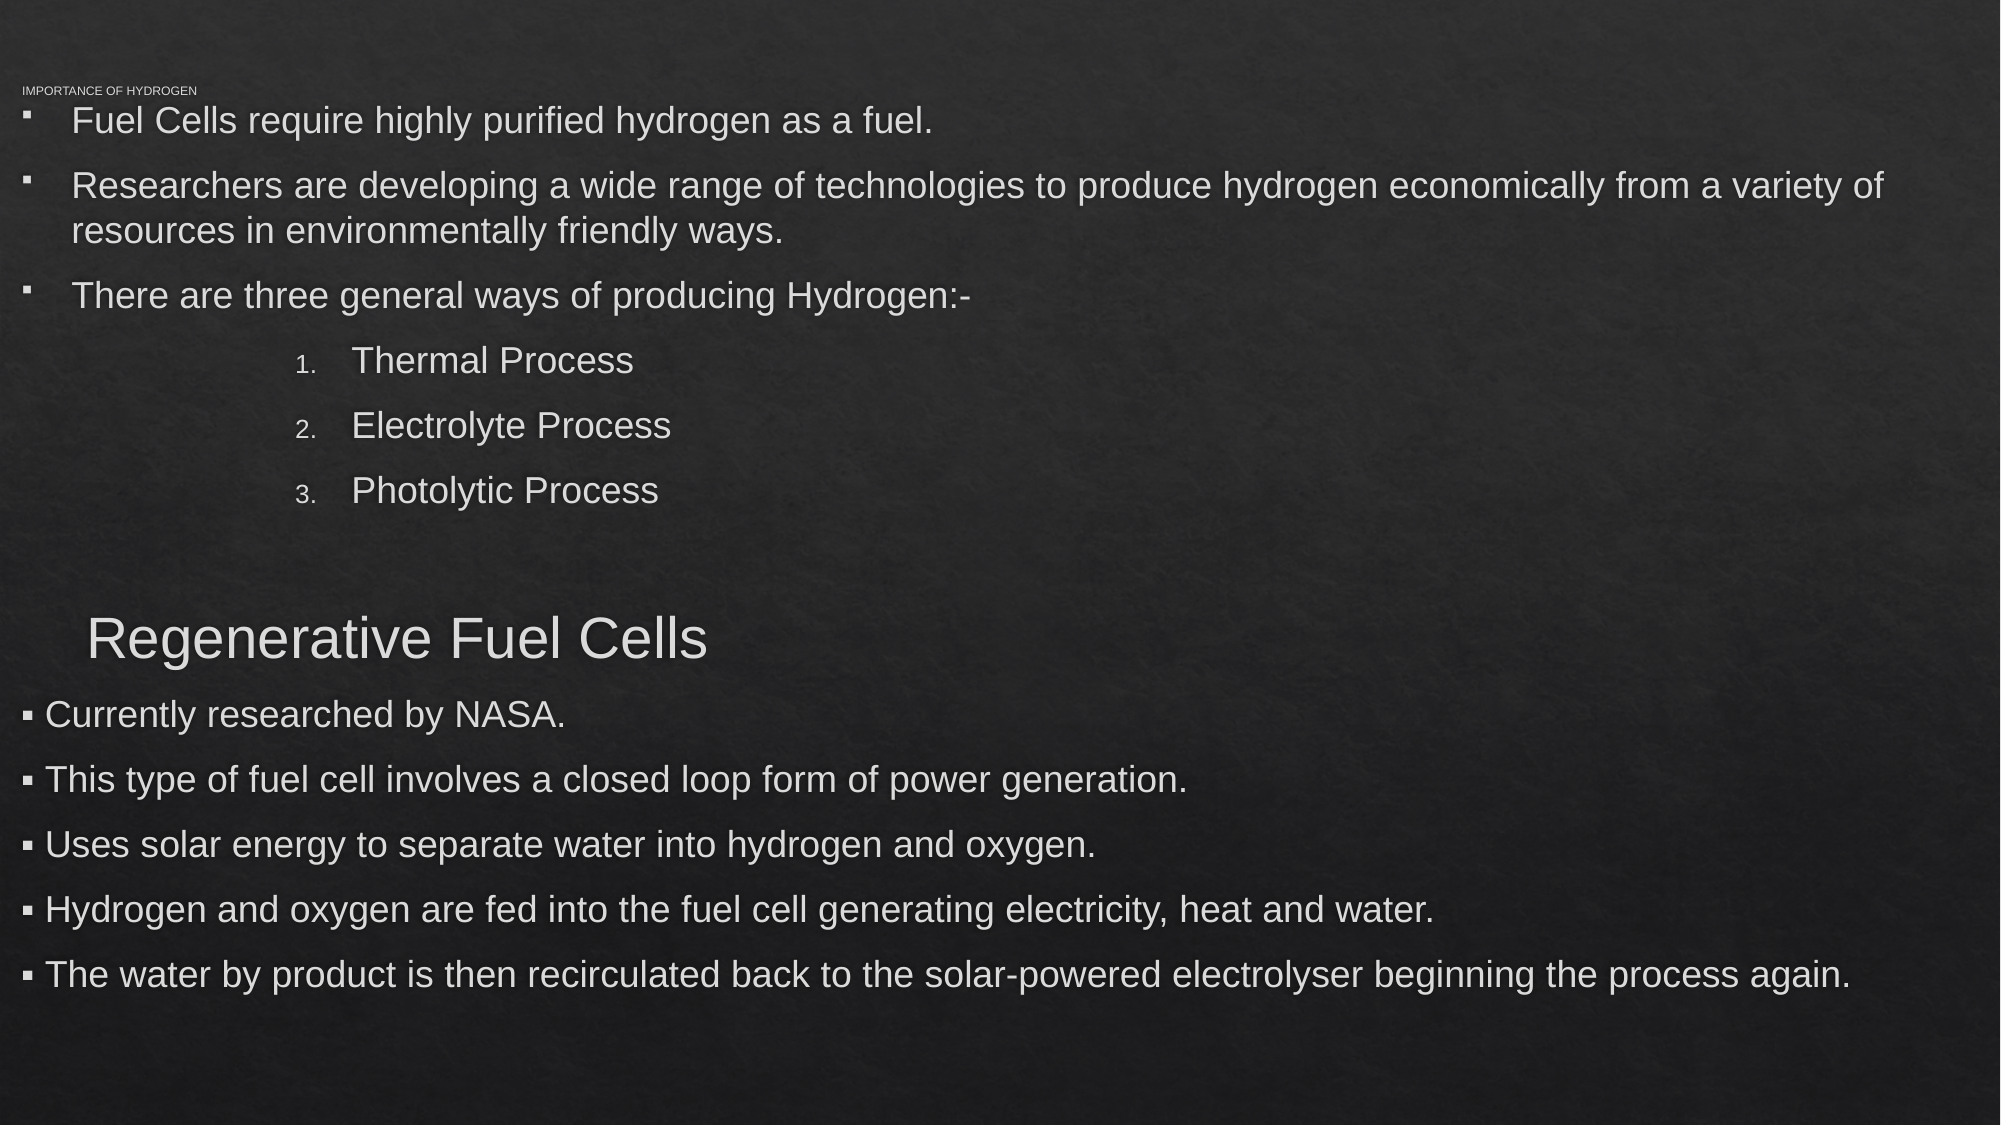

# IMPORTANCE OF HYDROGEN
Fuel Cells require highly purified hydrogen as a fuel.
Researchers are developing a wide range of technologies to produce hydrogen economically from a variety of resources in environmentally friendly ways.
There are three general ways of producing Hydrogen:-
Thermal Process
Electrolyte Process
Photolytic Process

    Regenerative Fuel Cells
▪ Currently researched by NASA.
▪ This type of fuel cell involves a closed loop form of power generation.
▪ Uses solar energy to separate water into hydrogen and oxygen.
▪ Hydrogen and oxygen are fed into the fuel cell generating electricity, heat and water.
▪ The water by product is then recirculated back to the solar-powered electrolyser beginning the process again.